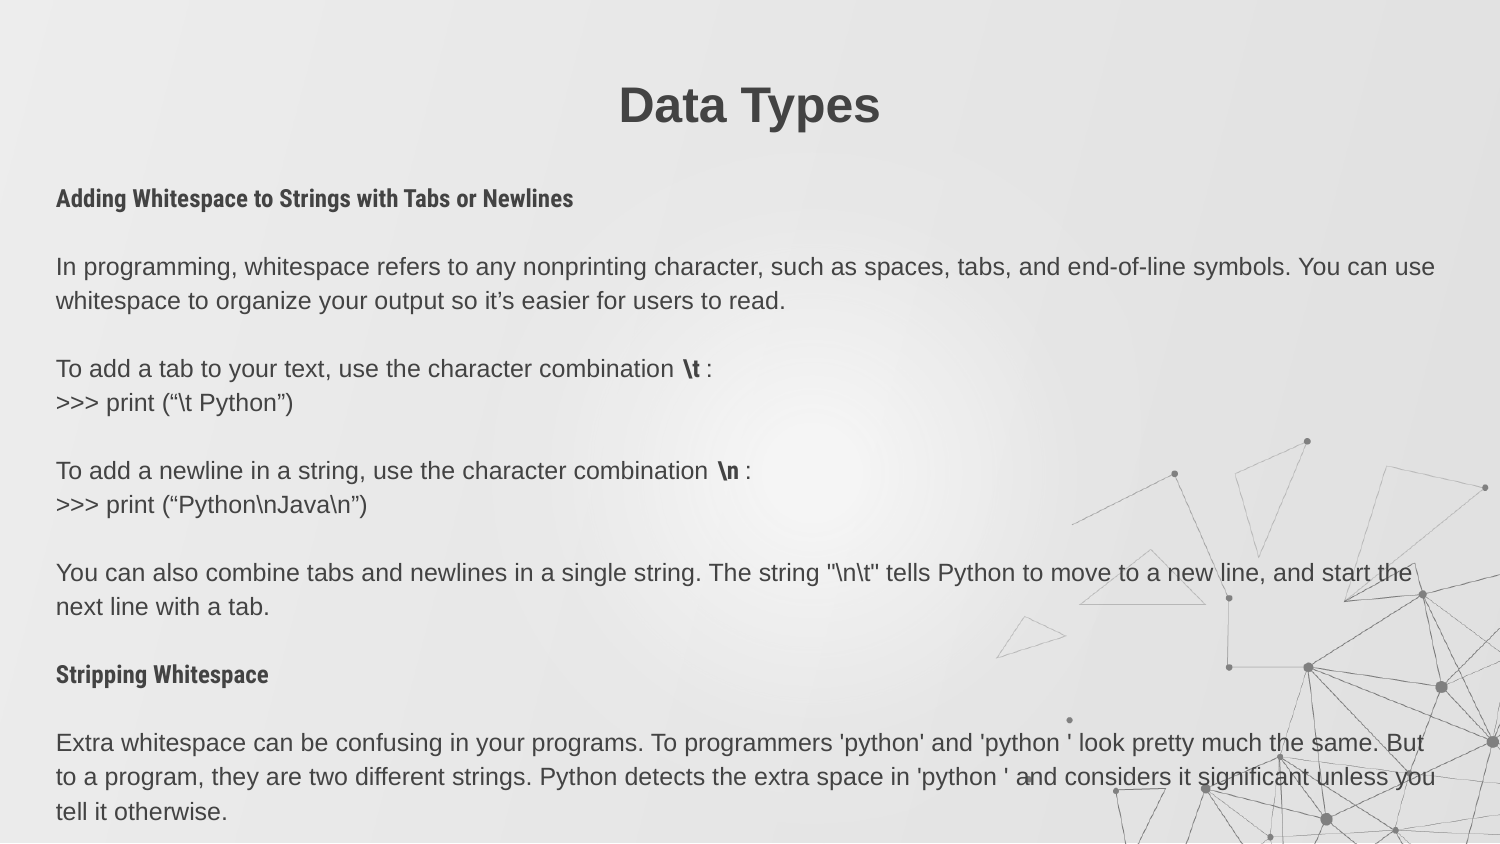

# Data Types
Adding Whitespace to Strings with Tabs or Newlines
In programming, whitespace refers to any nonprinting character, such as spaces, tabs, and end-of-line symbols. You can use whitespace to organize your output so it’s easier for users to read.
To add a tab to your text, use the character combination \t :
>>> print (“\t Python”)
To add a newline in a string, use the character combination \n :
>>> print (“Python\nJava\n”)
You can also combine tabs and newlines in a single string. The string "\n\t" tells Python to move to a new line, and start the next line with a tab.
Stripping Whitespace
Extra whitespace can be confusing in your programs. To programmers 'python' and 'python ' look pretty much the same. But to a program, they are two different strings. Python detects the extra space in 'python ' and considers it significant unless you tell it otherwise.